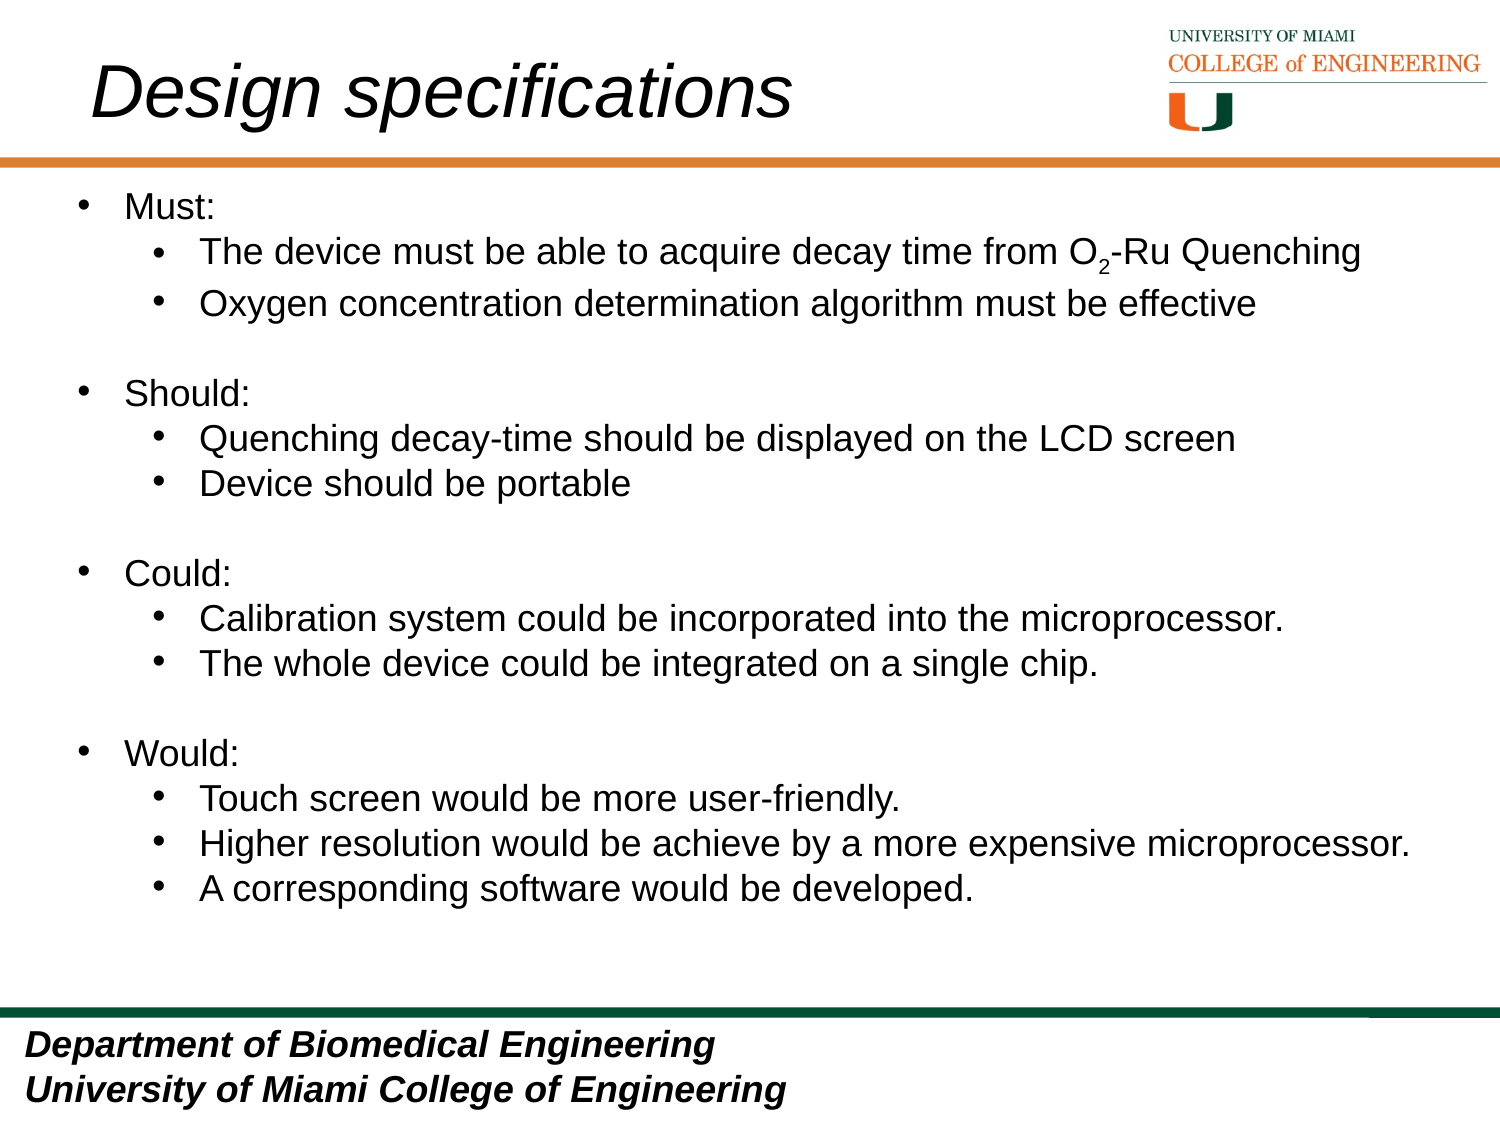

# Design specifications
Must:
The device must be able to acquire decay time from O2-Ru Quenching
Oxygen concentration determination algorithm must be effective

Should:
Quenching decay-time should be displayed on the LCD screen
Device should be portable

Could:
Calibration system could be incorporated into the microprocessor.
The whole device could be integrated on a single chip.

Would:
Touch screen would be more user-friendly.
Higher resolution would be achieve by a more expensive microprocessor.
A corresponding software would be developed.